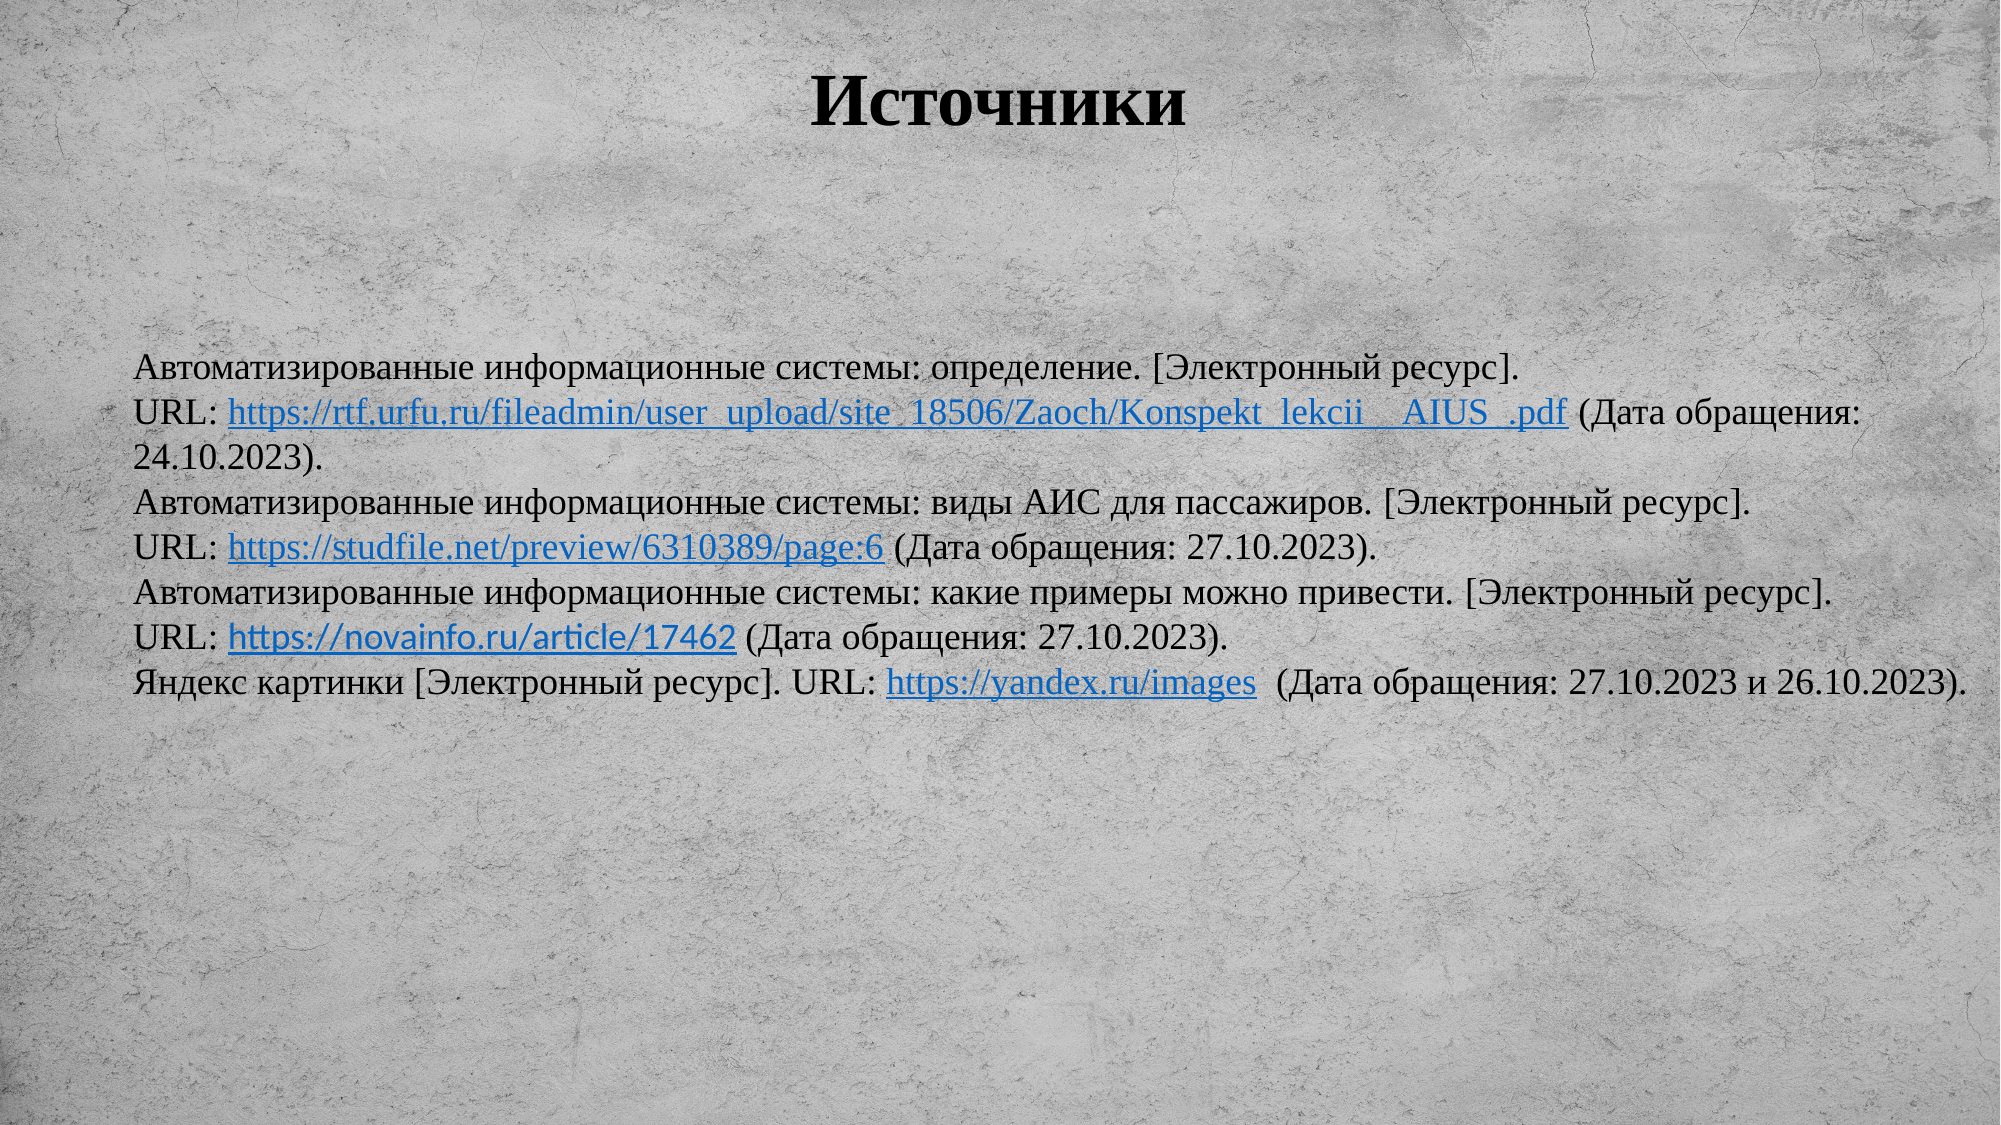

Источники

Автоматизированные информационные системы: определение. [Электронный ресурс].
URL: https://rtf.urfu.ru/fileadmin/user_upload/site_18506/Zaoch/Konspekt_lekcii__AIUS_.pdf (Дата обращения: 24.10.2023).
Автоматизированные информационные системы: виды АИС для пассажиров. [Электронный ресурс].
URL: https://studfile.net/preview/6310389/page:6 (Дата обращения: 27.10.2023).
Автоматизированные информационные системы: какие примеры можно привести. [Электронный ресурс].
URL: https://novainfo.ru/article/17462 (Дата обращения: 27.10.2023).
Яндекс картинки [Электронный ресурс]. URL: https://yandex.ru/images  (Дата обращения: 27.10.2023 и 26.10.2023).